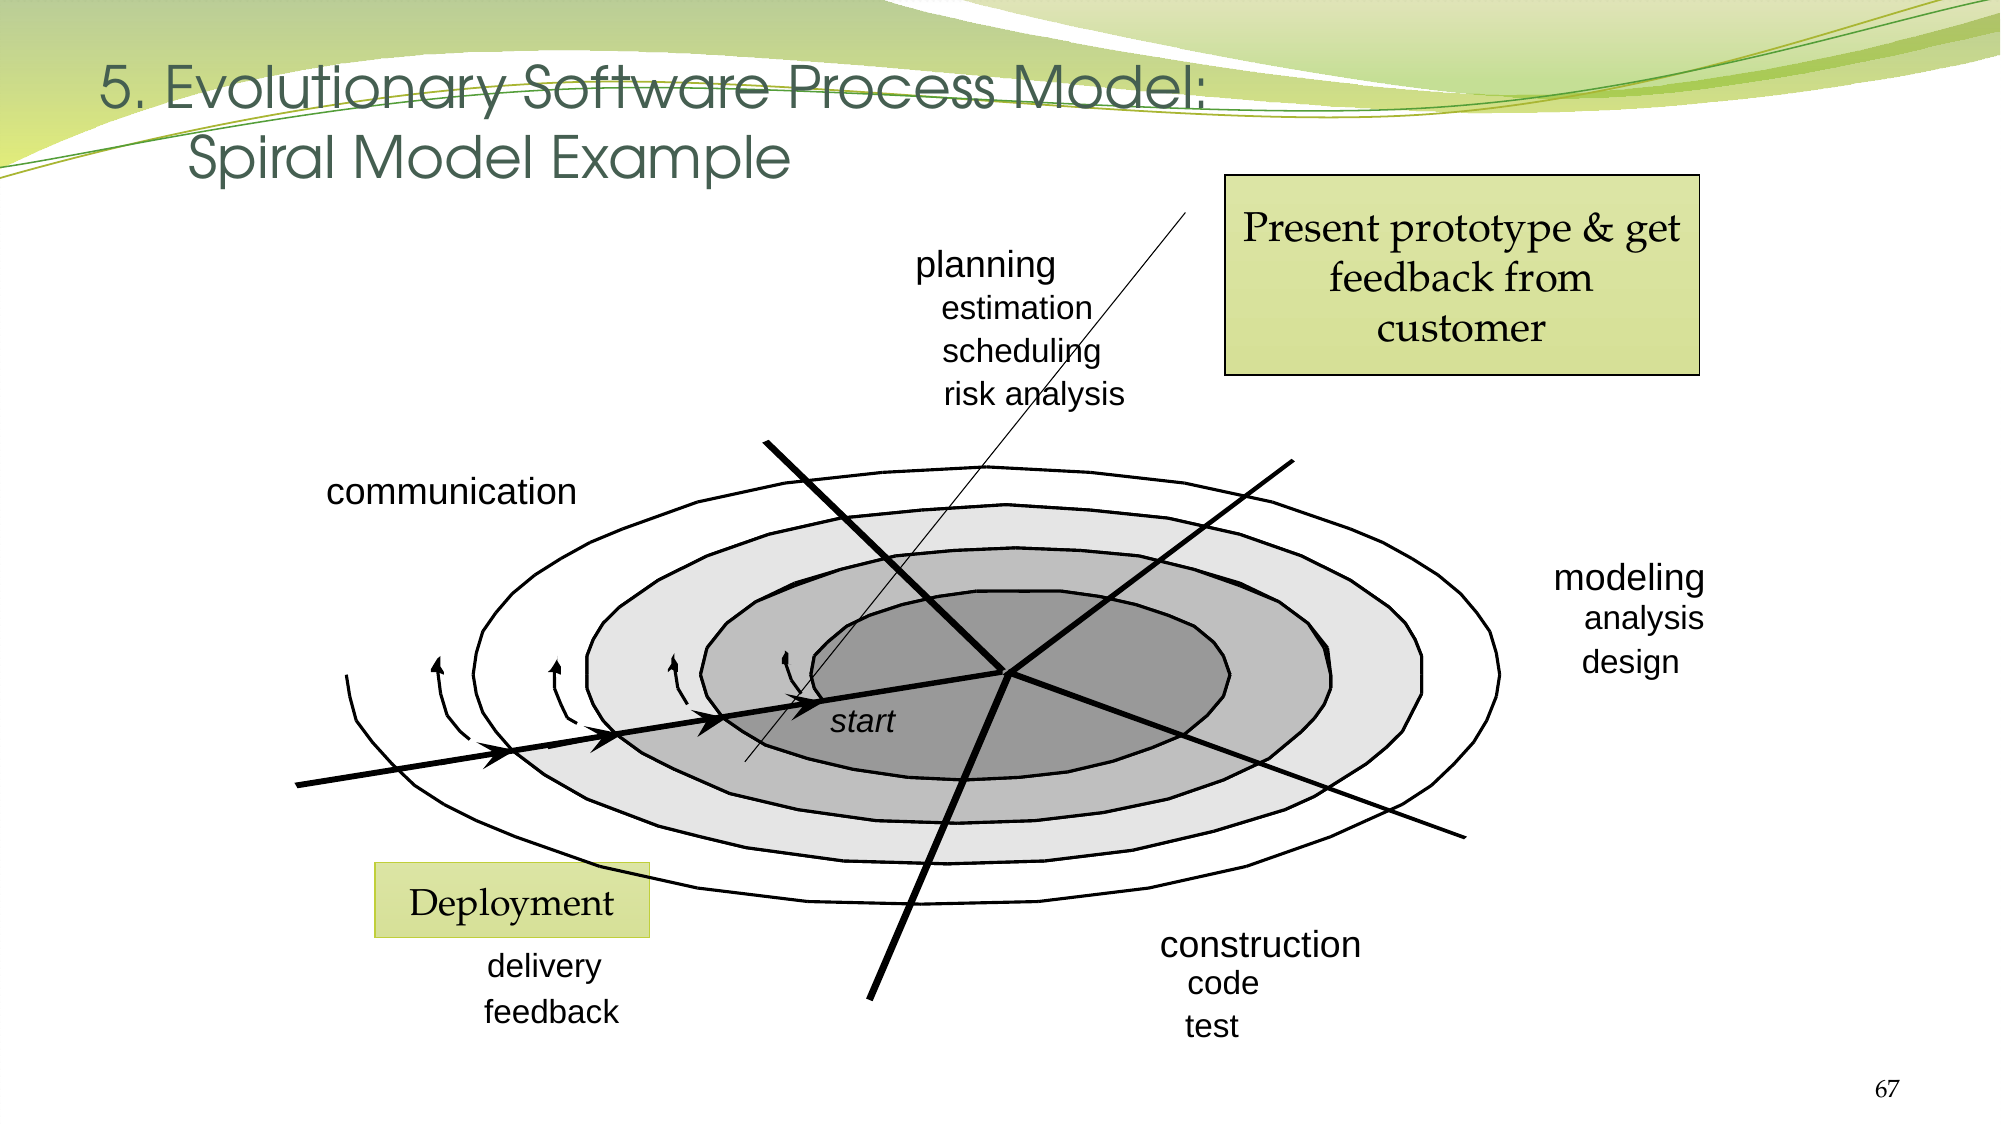

# 5. Evolutionary Software Process Model: Spiral Model Example
Present prototype & get feedback from customer
planning
estimation
scheduling
risk analysis

communication

modeling

analysis

design

start

construction

delivery
code
    feedback
test
Deployment
67